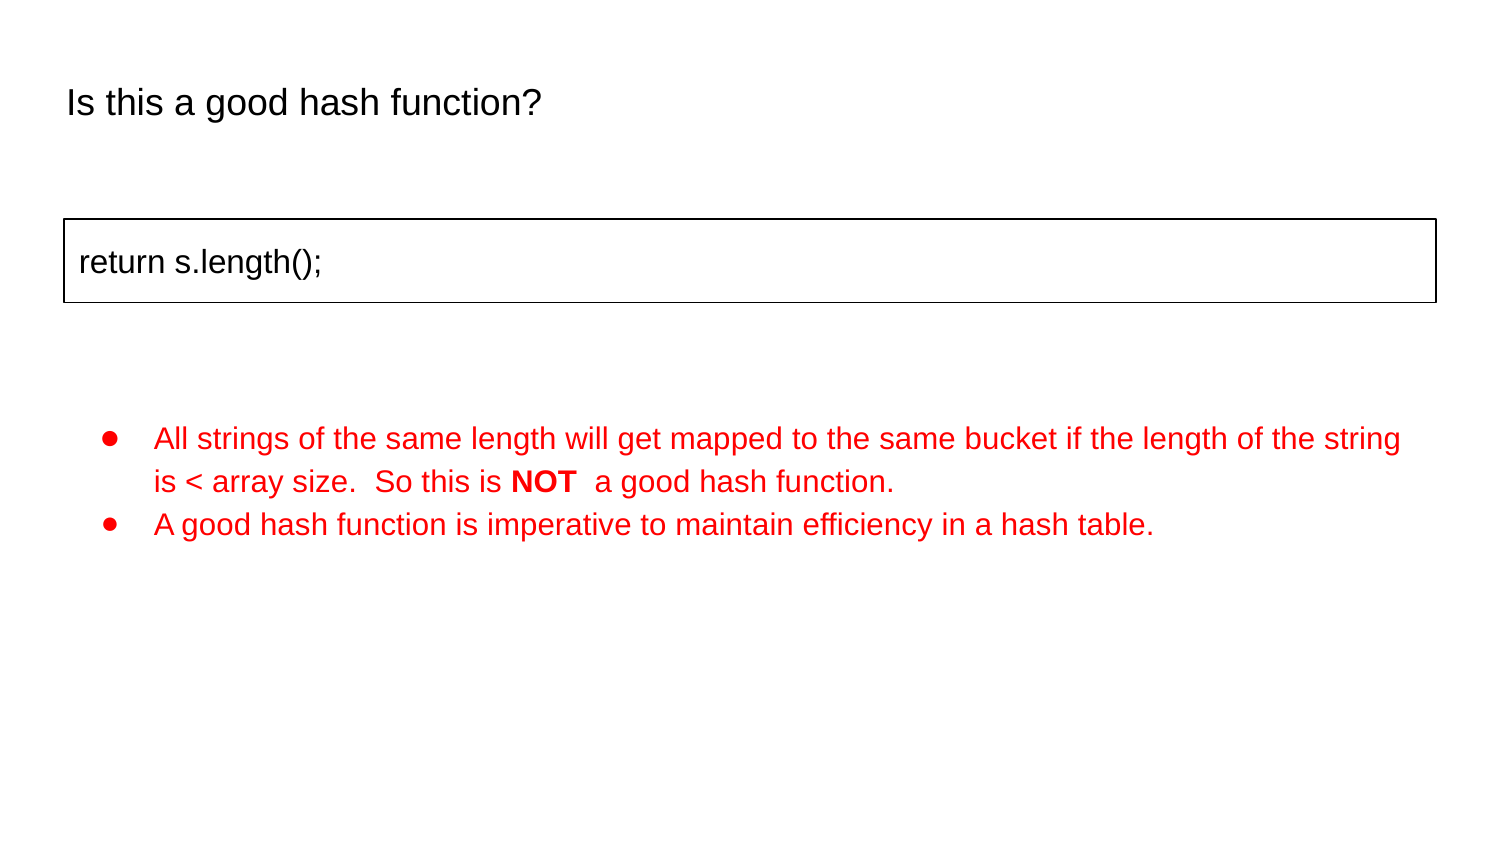

# Is this a good hash function?
return s.length();
All strings of the same length will get mapped to the same bucket if the length of the string is < array size.  So this is NOT  a good hash function.
A good hash function is imperative to maintain efficiency in a hash table.